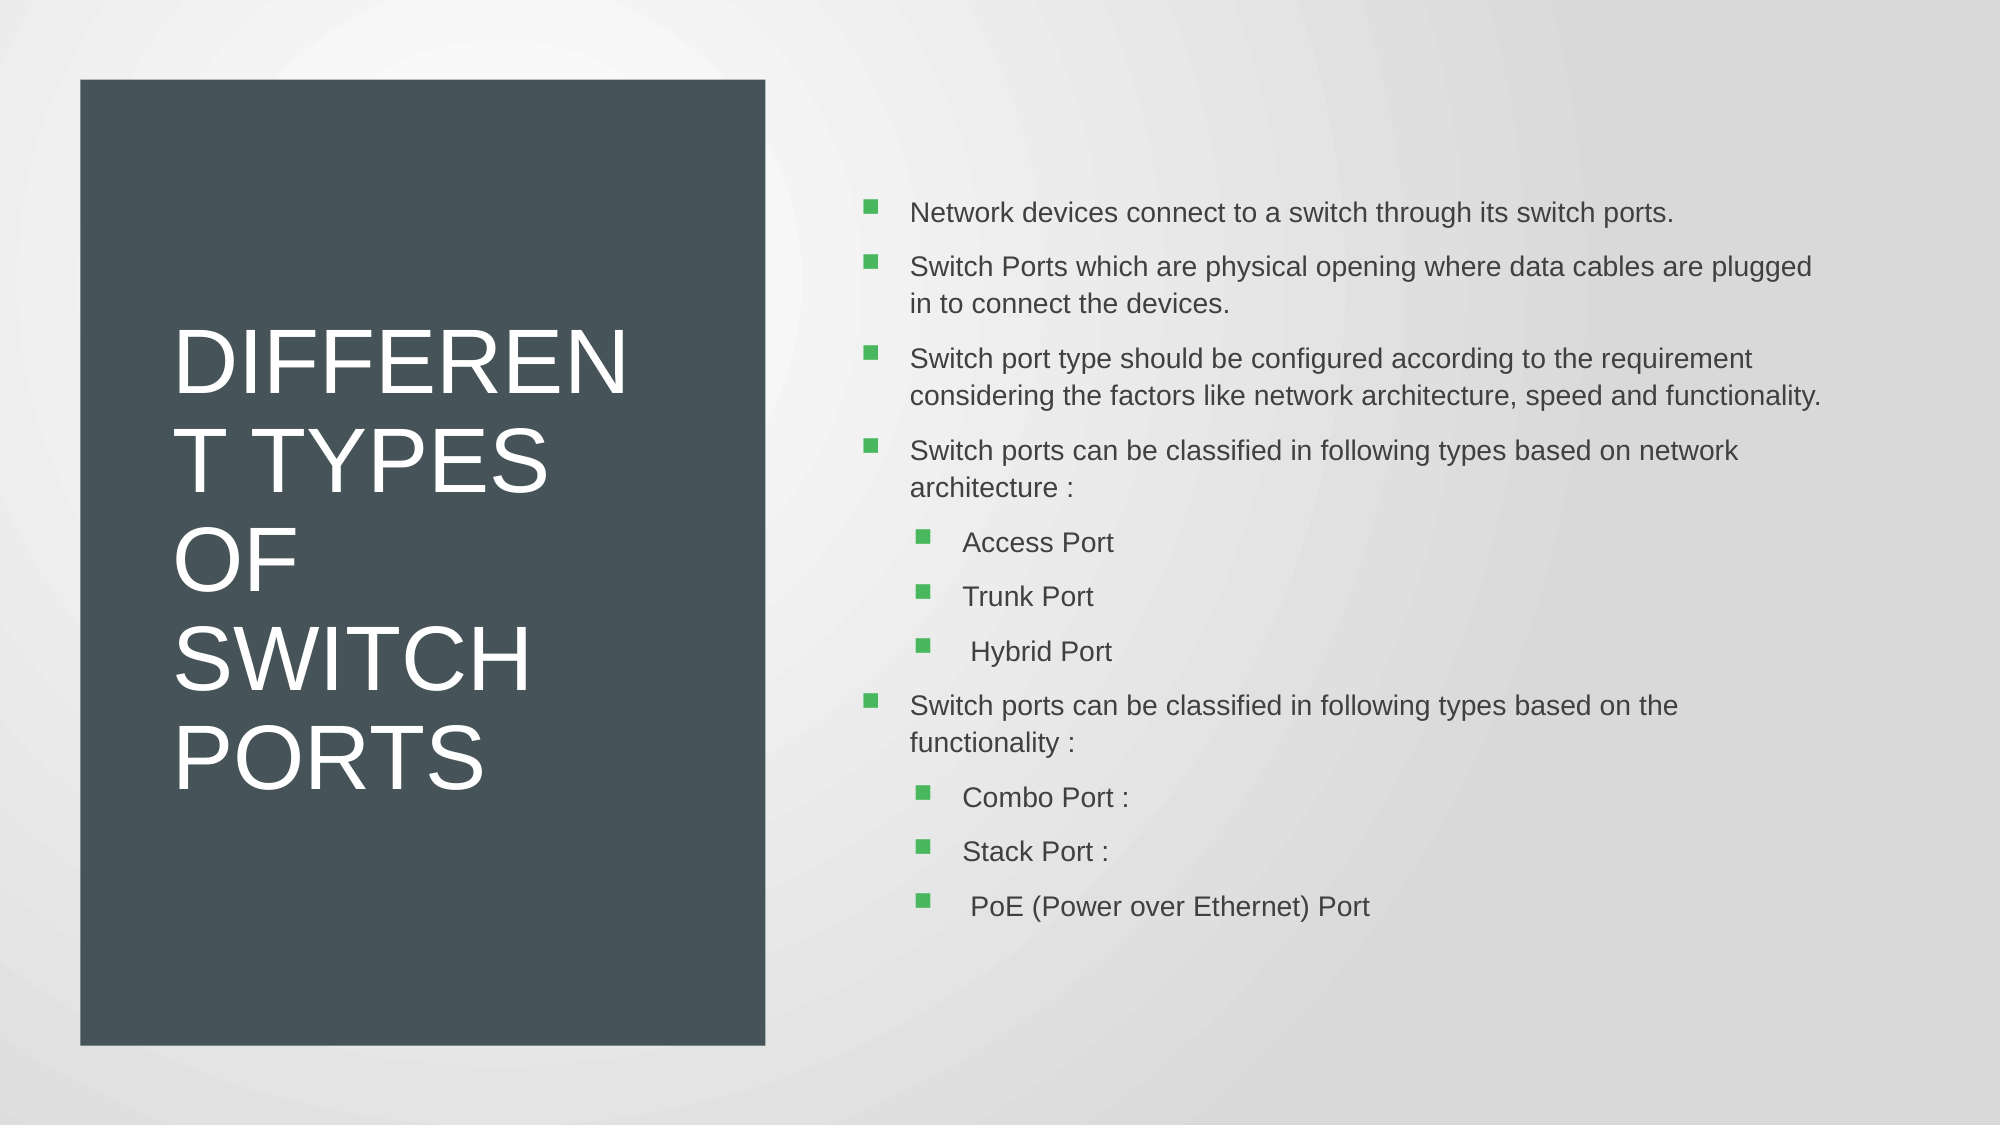

# Different Types of Switch Ports
Network devices connect to a switch through its switch ports.
Switch Ports which are physical opening where data cables are plugged in to connect the devices.
Switch port type should be configured according to the requirement considering the factors like network architecture, speed and functionality.
Switch ports can be classified in following types based on network architecture :
Access Port
Trunk Port
 Hybrid Port
Switch ports can be classified in following types based on the functionality :
Combo Port :
Stack Port :
 PoE (Power over Ethernet) Port